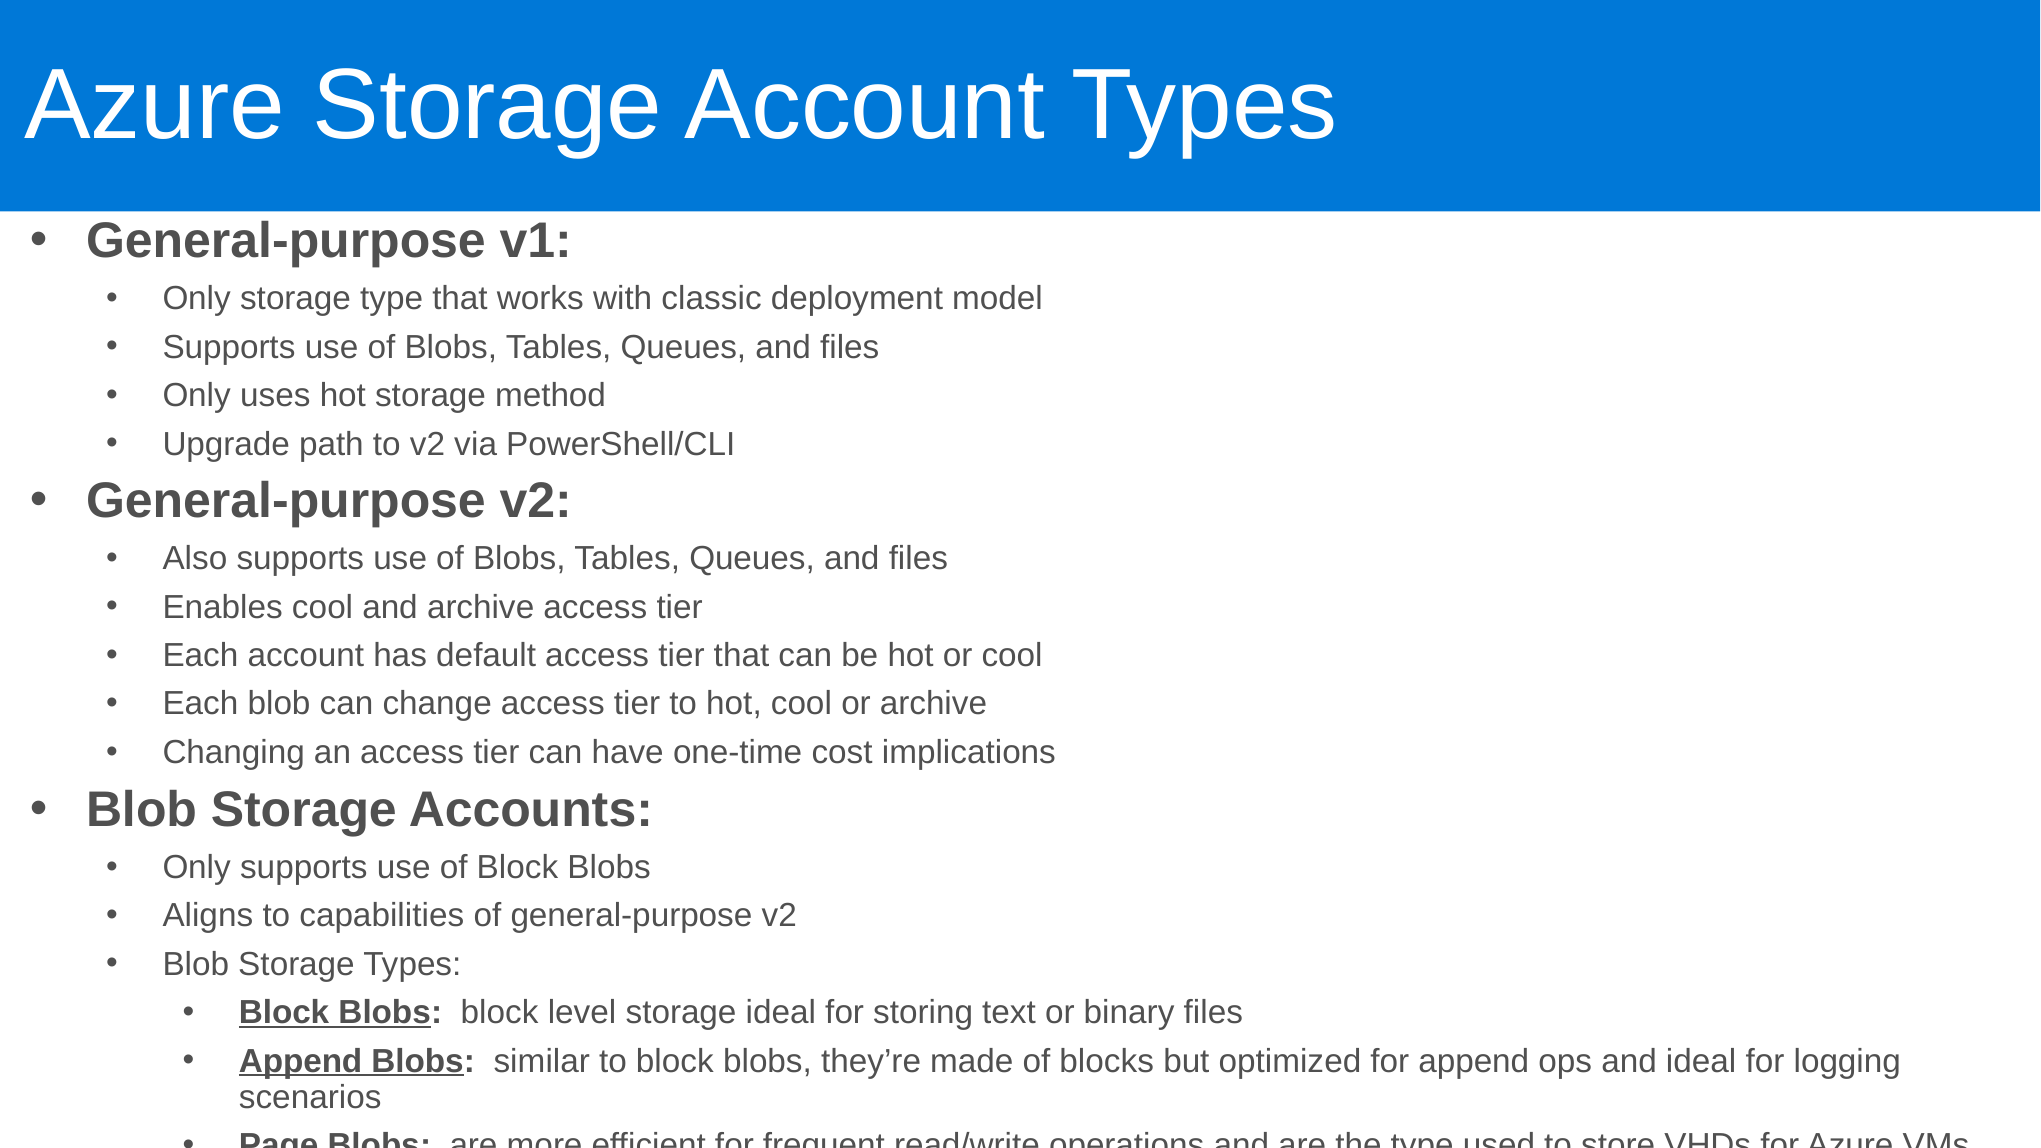

Azure Storage Account Types
General-purpose v1:
Only storage type that works with classic deployment model
Supports use of Blobs, Tables, Queues, and files
Only uses hot storage method
Upgrade path to v2 via PowerShell/CLI
General-purpose v2:
Also supports use of Blobs, Tables, Queues, and files
Enables cool and archive access tier
Each account has default access tier that can be hot or cool
Each blob can change access tier to hot, cool or archive
Changing an access tier can have one-time cost implications
Blob Storage Accounts:
Only supports use of Block Blobs
Aligns to capabilities of general-purpose v2
Blob Storage Types:
Block Blobs:  block level storage ideal for storing text or binary files
Append Blobs:  similar to block blobs, they’re made of blocks but optimized for append ops and ideal for logging scenarios
Page Blobs:  are more efficient for frequent read/write operations and are the type used to store VHDs for Azure VMs